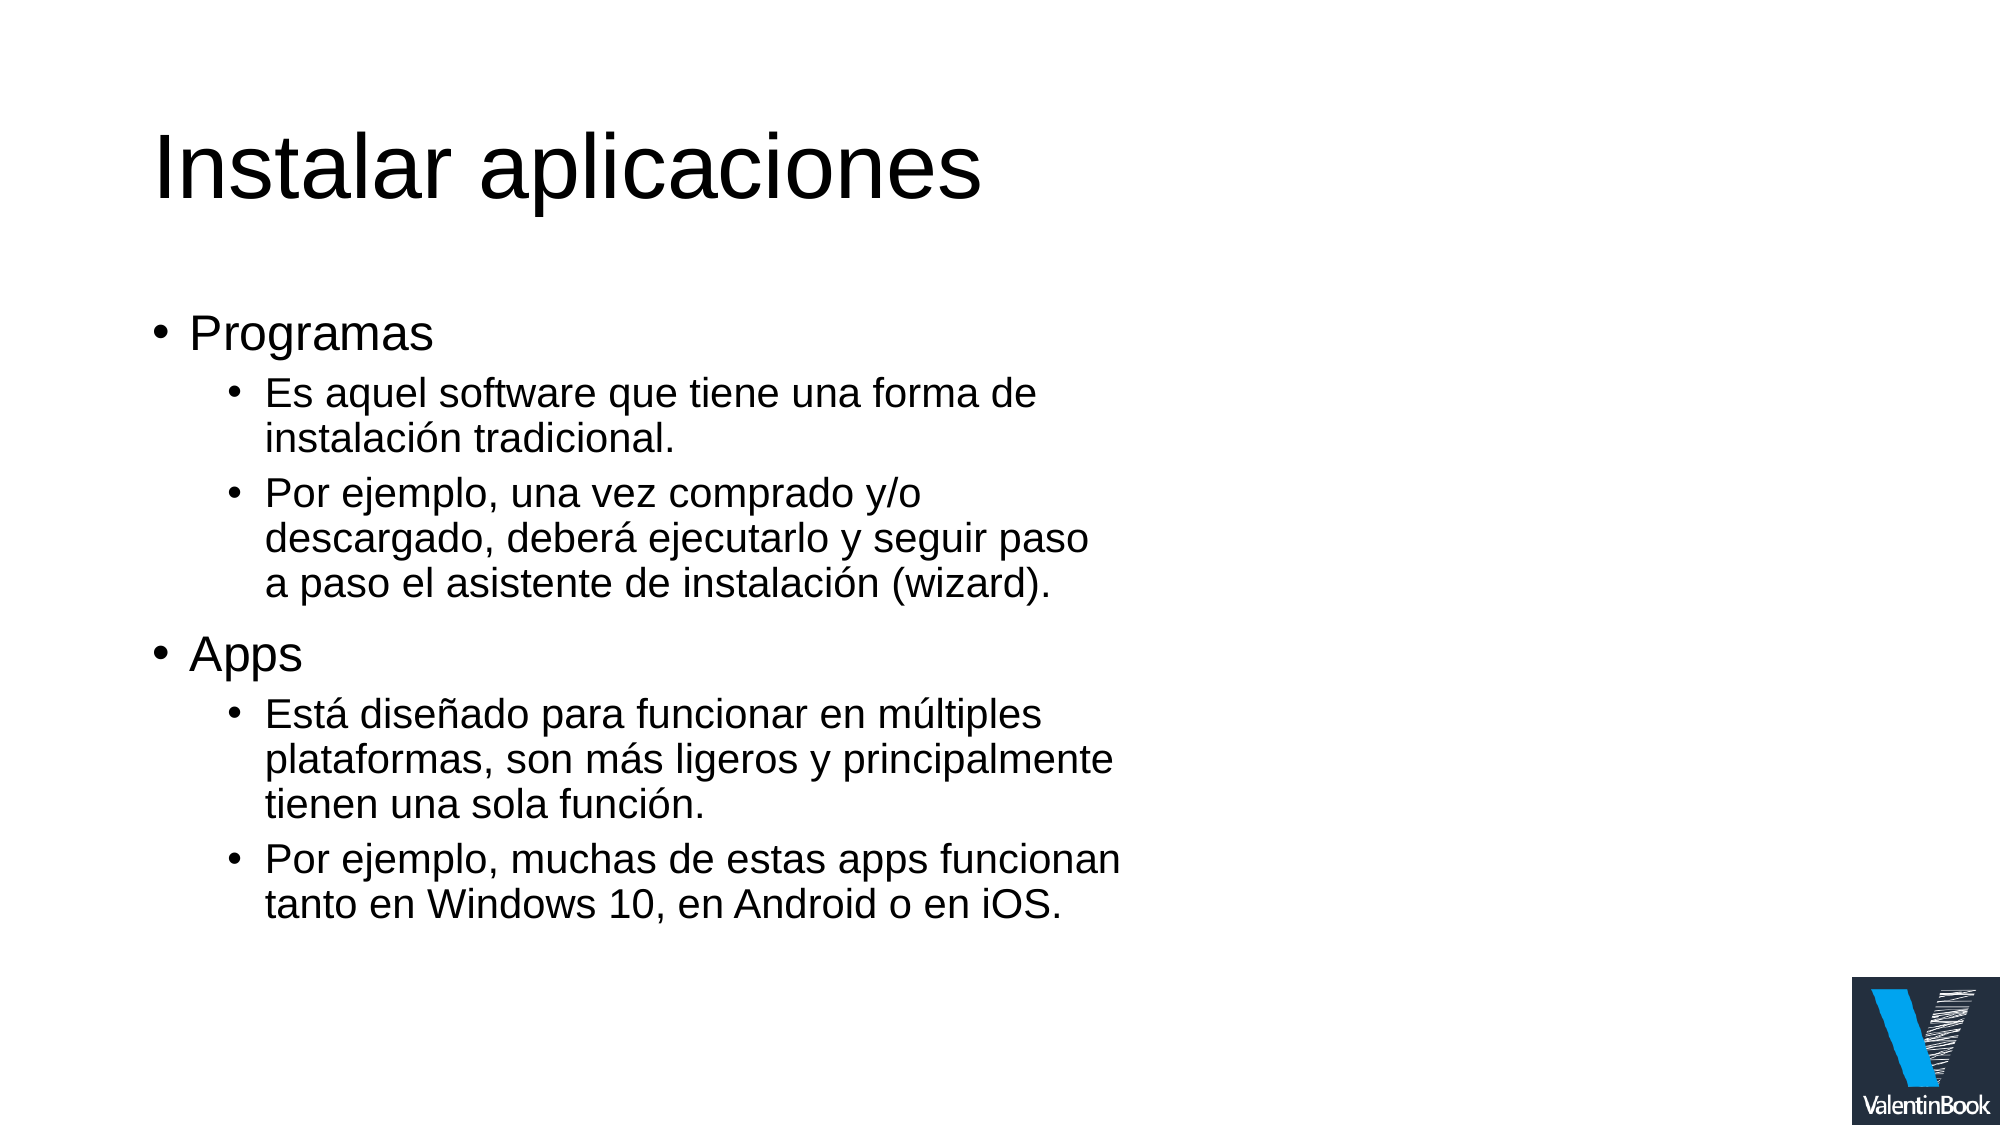

# Instalar aplicaciones
Programas
Es aquel software que tiene una forma de instalación tradicional.
Por ejemplo, una vez comprado y/o descargado, deberá ejecutarlo y seguir paso a paso el asistente de instalación (wizard).
Apps
Está diseñado para funcionar en múltiples plataformas, son más ligeros y principalmente tienen una sola función.
Por ejemplo, muchas de estas apps funcionan tanto en Windows 10, en Android o en iOS.